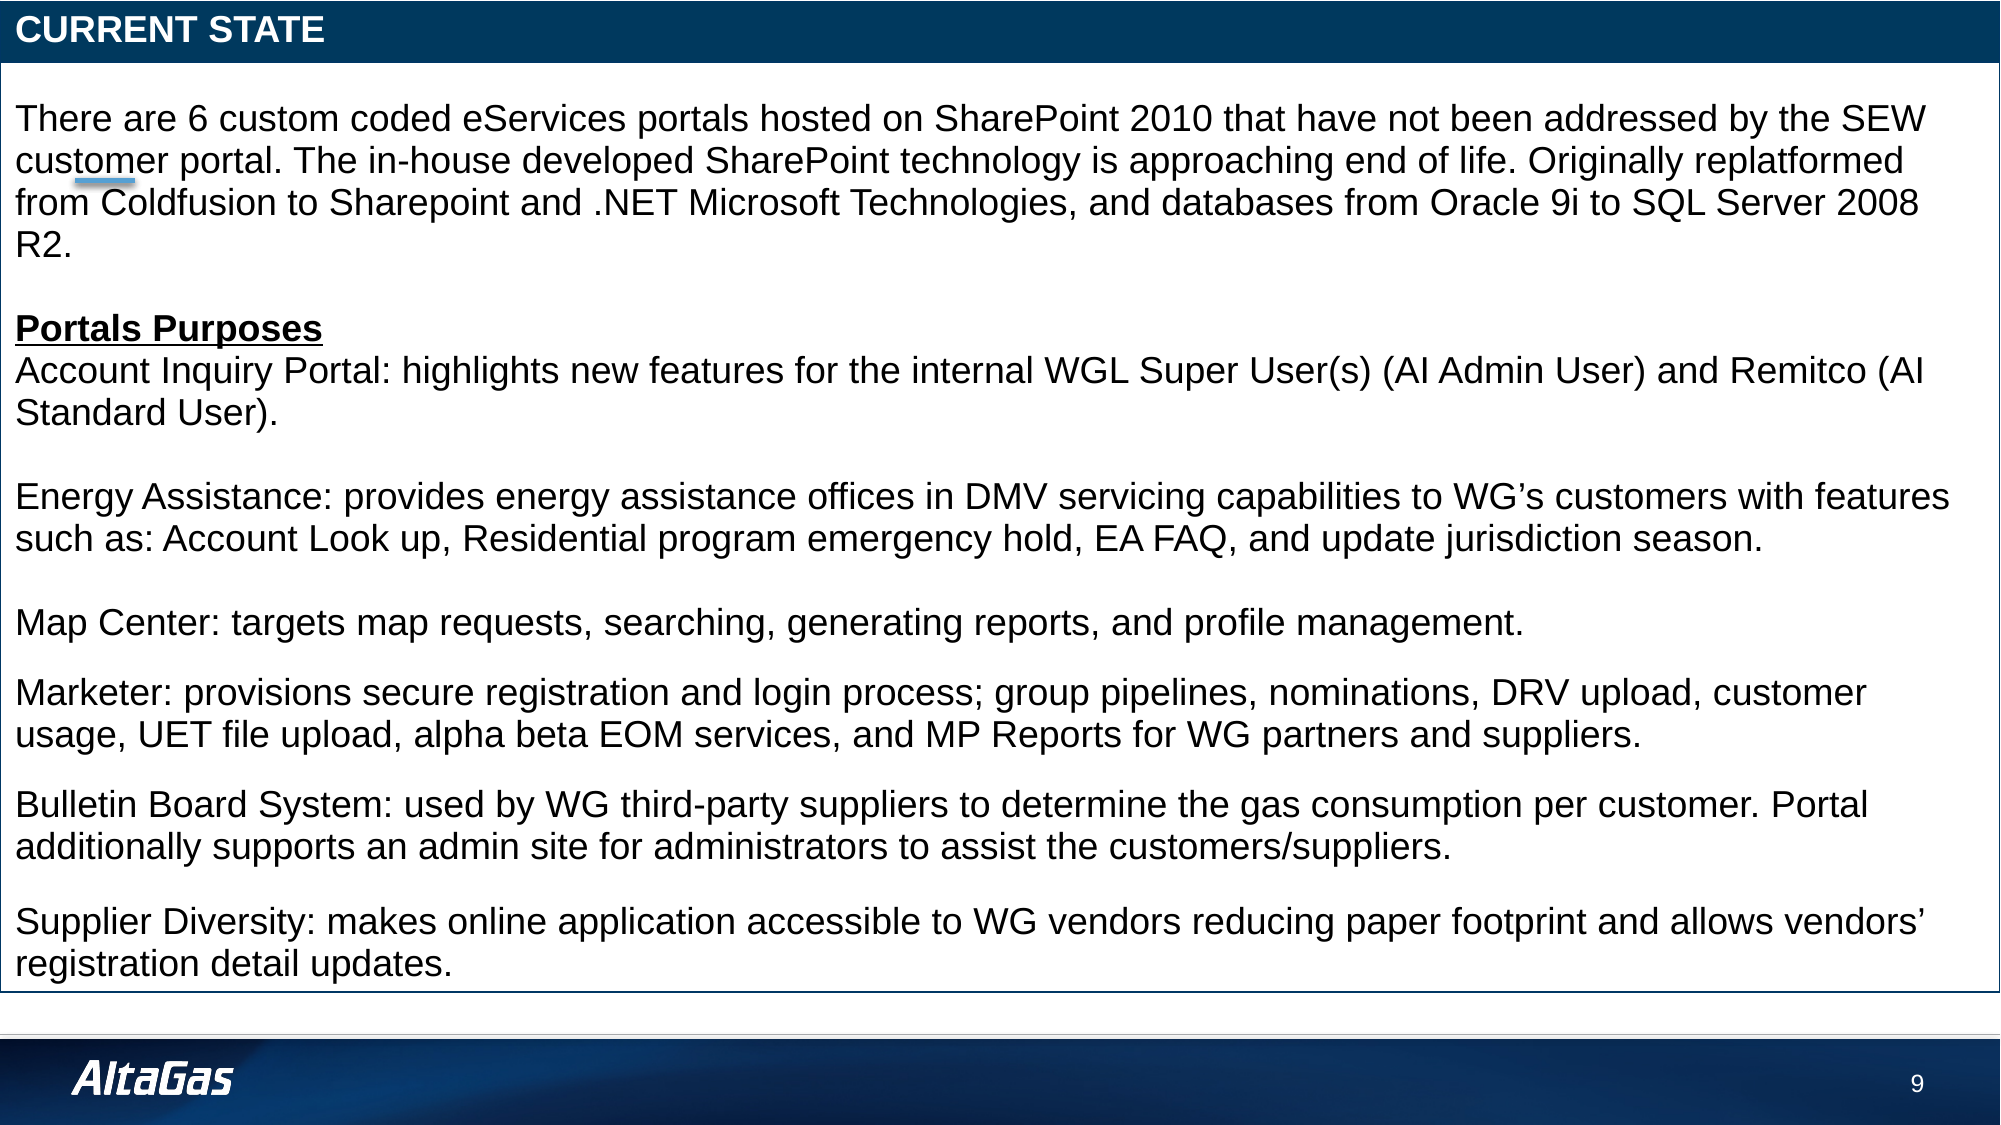

| CURRENT STATE |
| --- |
| There are 6 custom coded eServices portals hosted on SharePoint 2010 that have not been addressed by the SEW customer portal.​ The in-house developed SharePoint technology is approaching end of life. Originally replatformed from Coldfusion to Sharepoint and .NET Microsoft Technologies, and databases from Oracle 9i to SQL Server 2008 R2.  Portals Purposes Account Inquiry Portal: highlights new features for the internal WGL Super User(s) (AI Admin User) and Remitco (AI Standard User).   Energy Assistance: provides energy assistance offices in DMV servicing capabilities to WG’s customers with features such as: Account Look up, Residential program emergency hold, EA FAQ, and update jurisdiction season.  Map Center: targets map requests, searching, generating reports, and profile management.  Marketer: provisions secure registration and login process; group pipelines, nominations, DRV upload, customer usage, UET file upload, alpha beta EOM services, and MP Reports for WG partners and suppliers. Bulletin Board System: used by WG third-party suppliers to determine the gas consumption per customer. Portal additionally supports an admin site for administrators to assist the customers/suppliers. Supplier Diversity: makes online application accessible to WG vendors reducing paper footprint and allows vendors’ registration detail updates. |
9